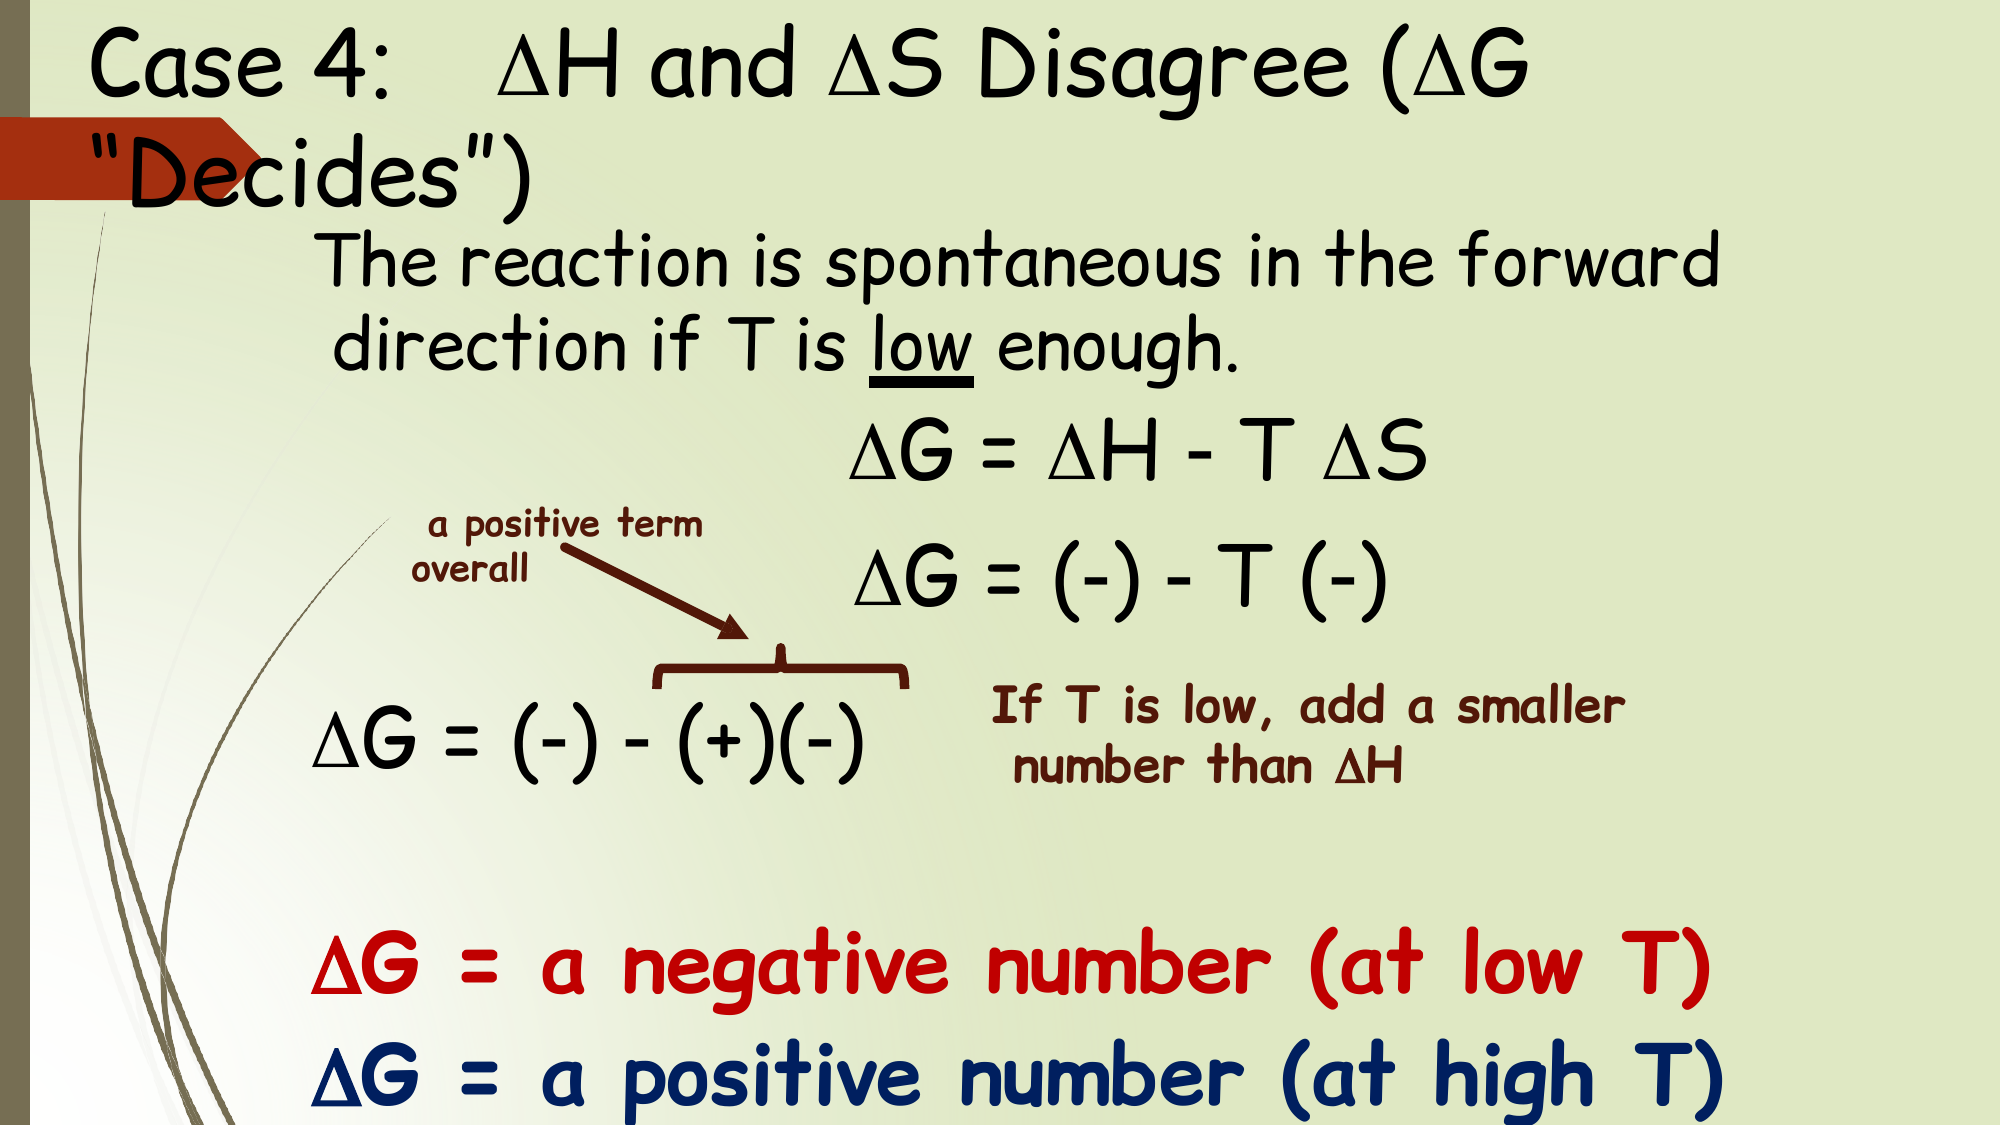

# Case 4:	ΔH and ΔS Disagree (ΔG “Decides”)
The reaction is spontaneous in the forward  direction if T is low enough.
ΔG = ΔH − T ΔS
a positive term
ΔG = (−) − T (−)
overall

If T is low, add a smaller  number than ΔH
ΔG = (−) − (+)(−)
ΔG = a negative number (at low T)
ΔG = a positive number (at high T)